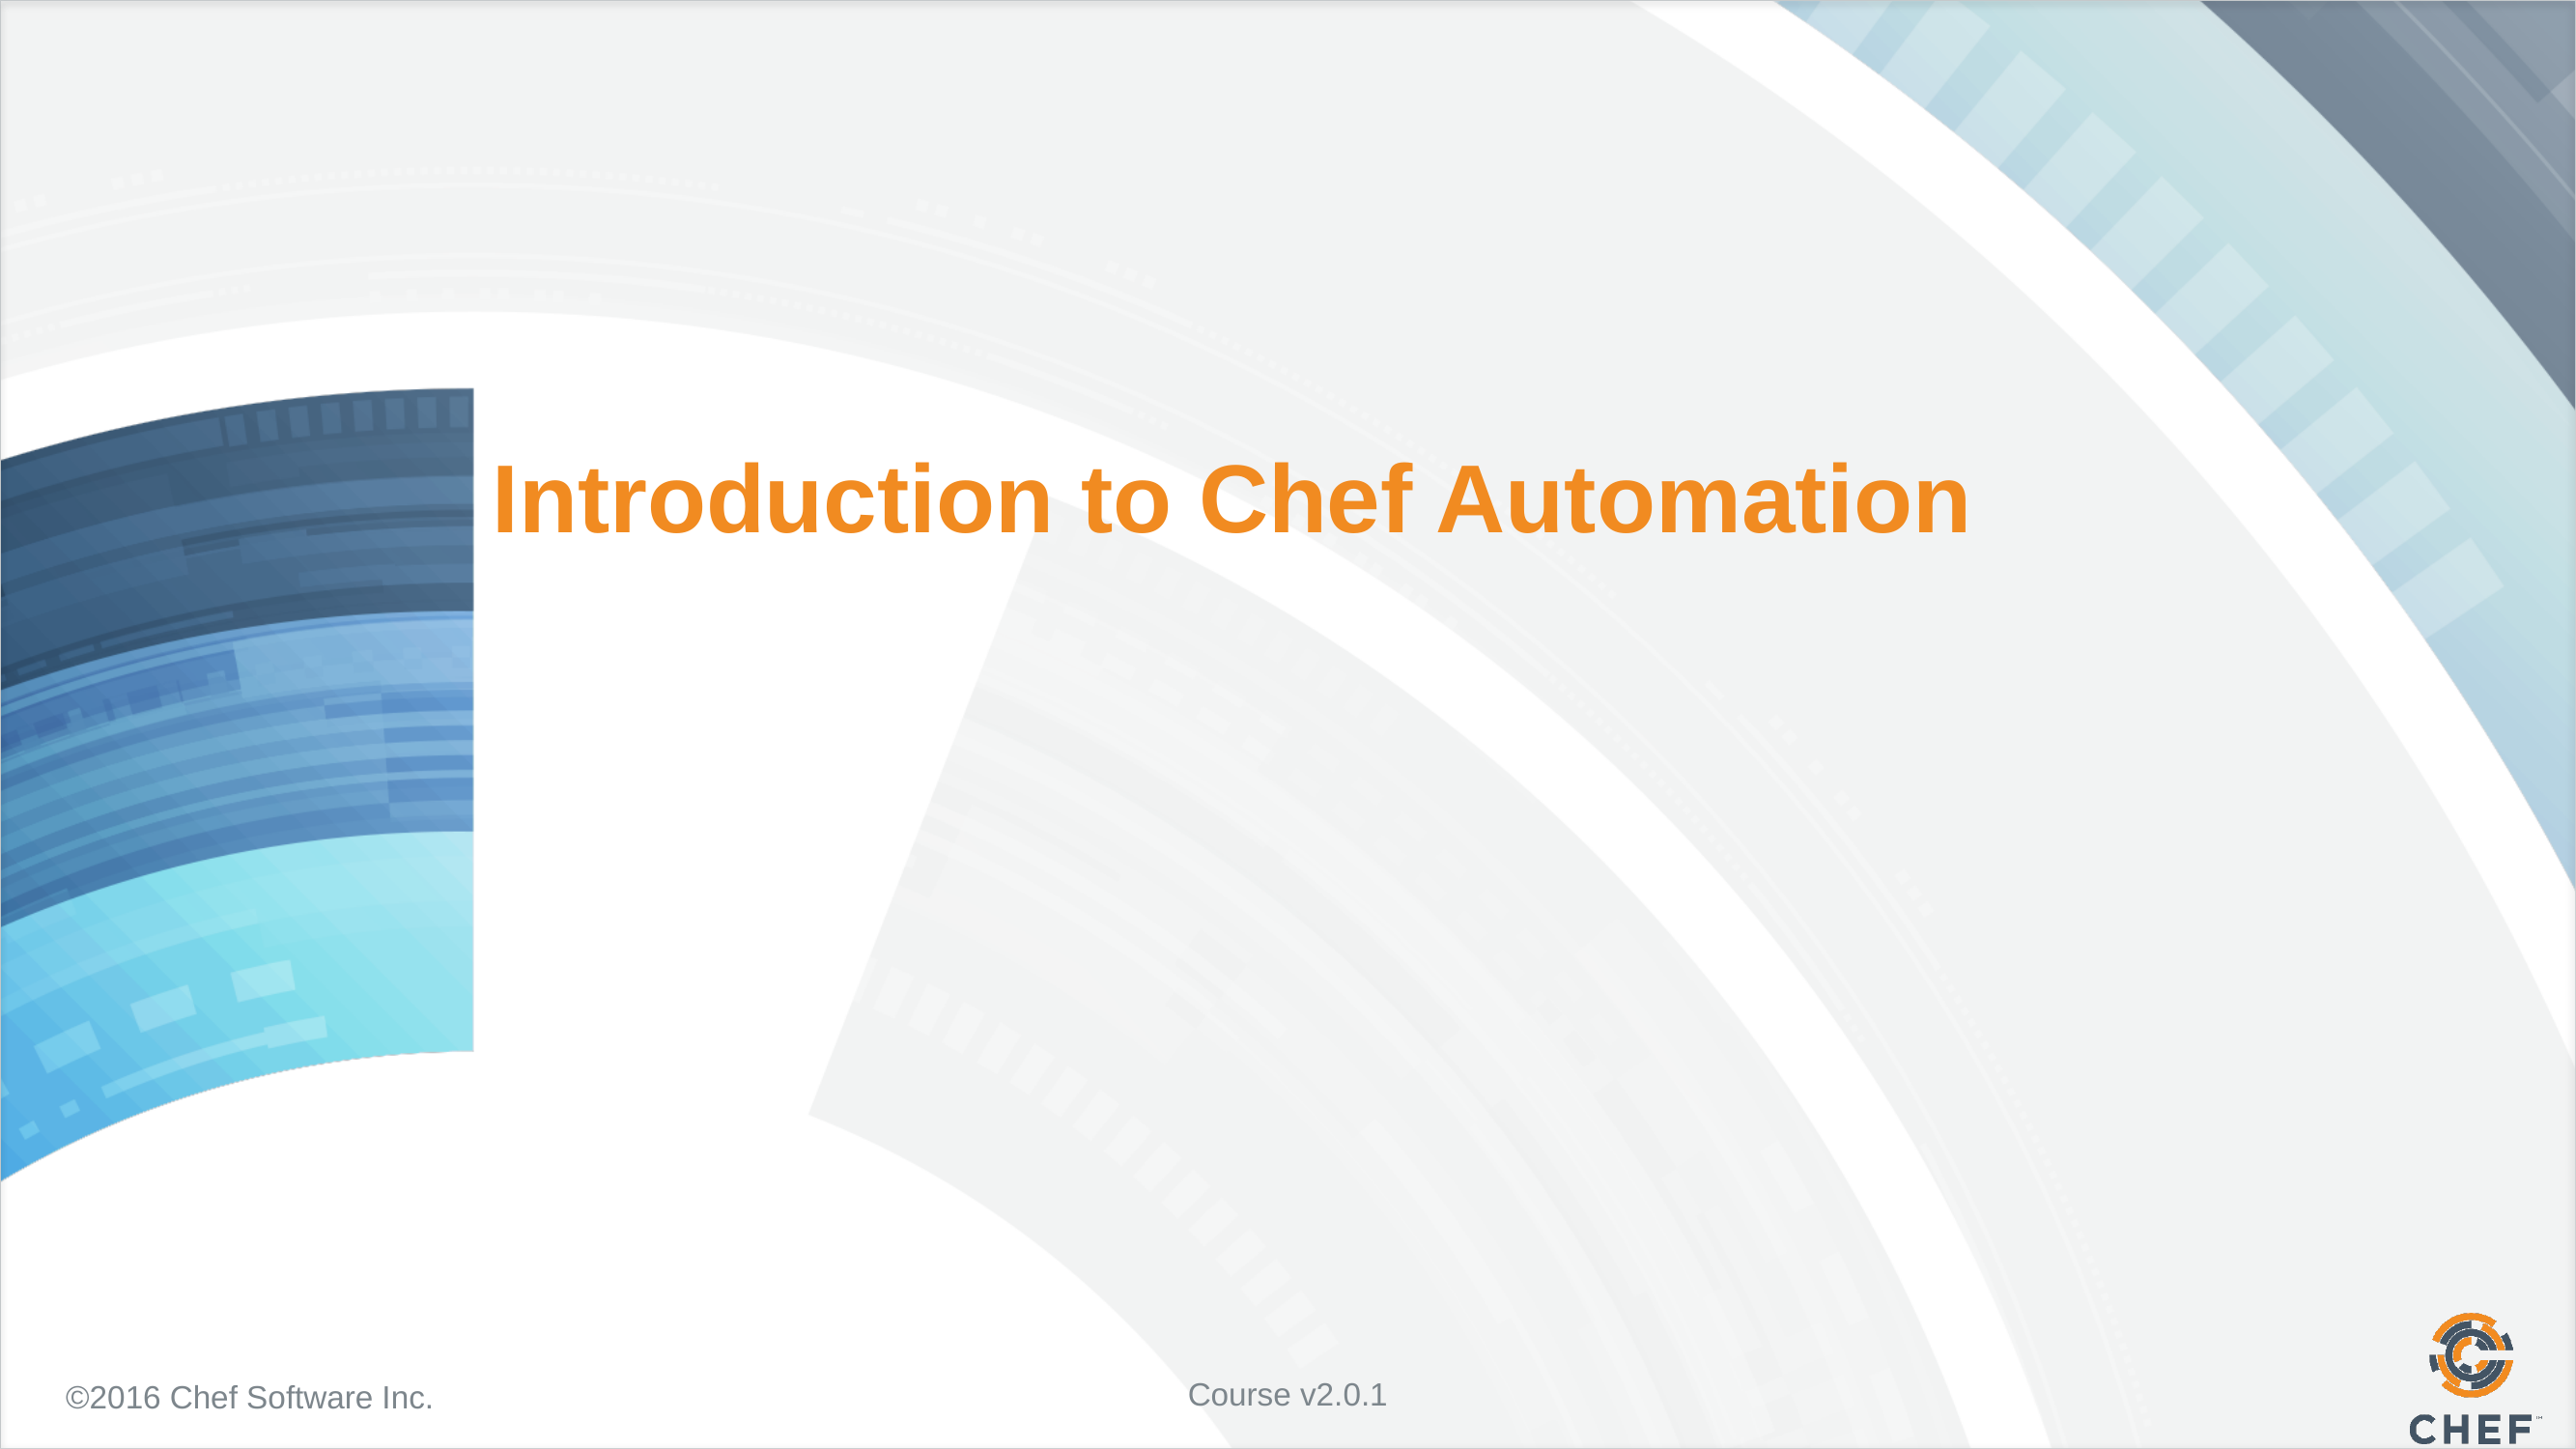

# Introduction to Chef Automation

Course v2.0.1
©2016 Chef Software Inc.